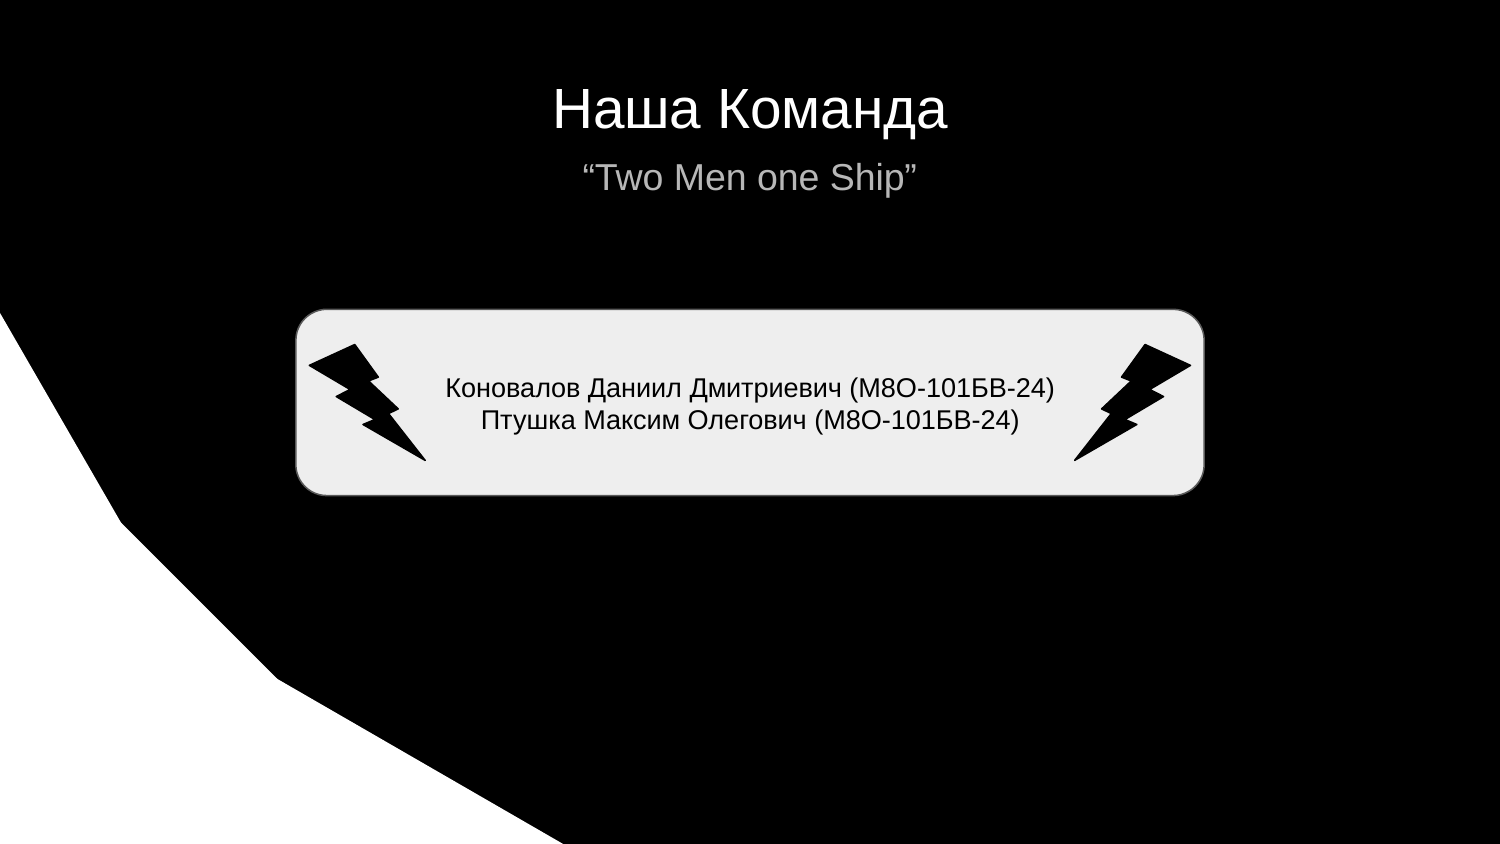

# Наша Команда
“Two Men one Ship”

Коновалов Даниил Дмитриевич (М8О-101БВ-24)
Птушка Максим Олегович (М8О-101БВ-24)